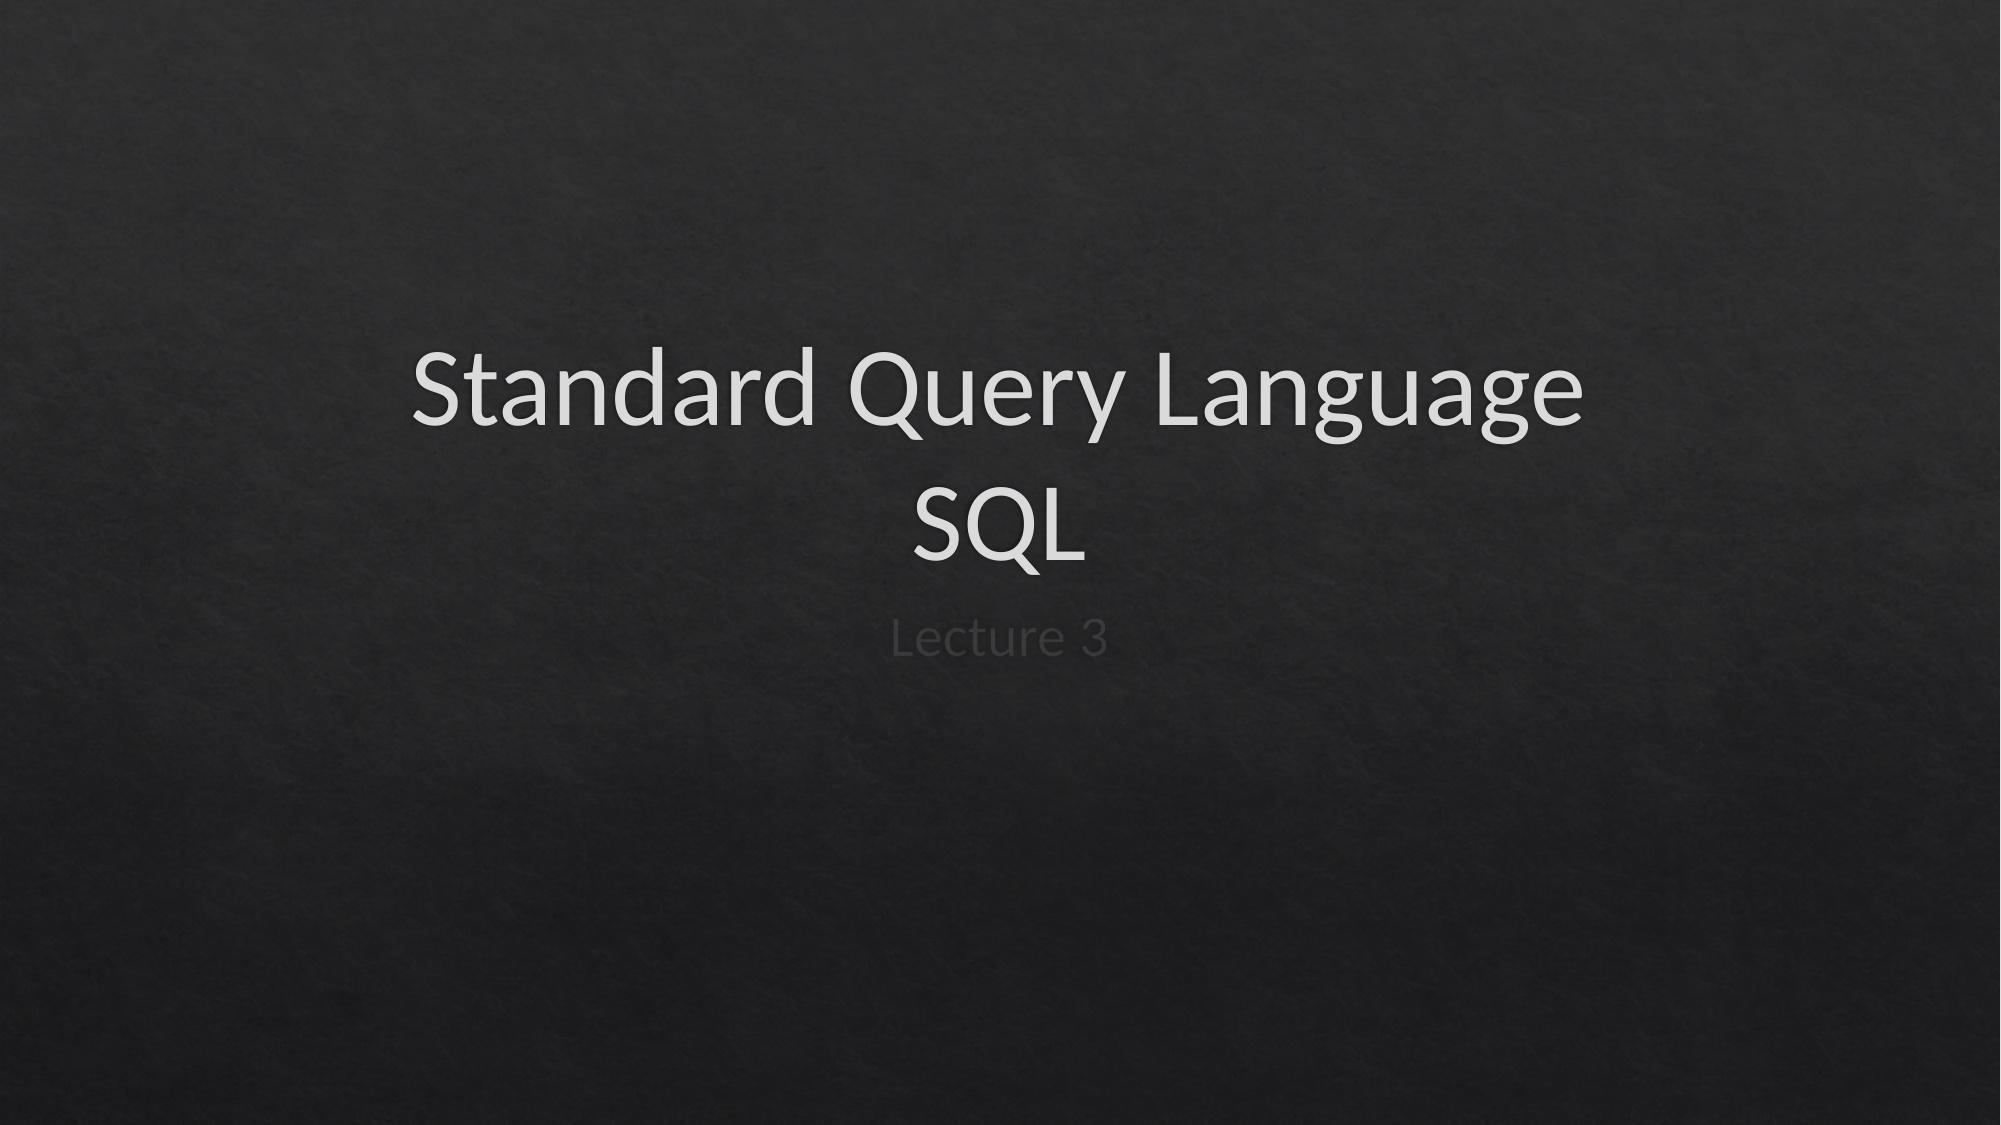

# Standard Query Language SQL
Lecture 3